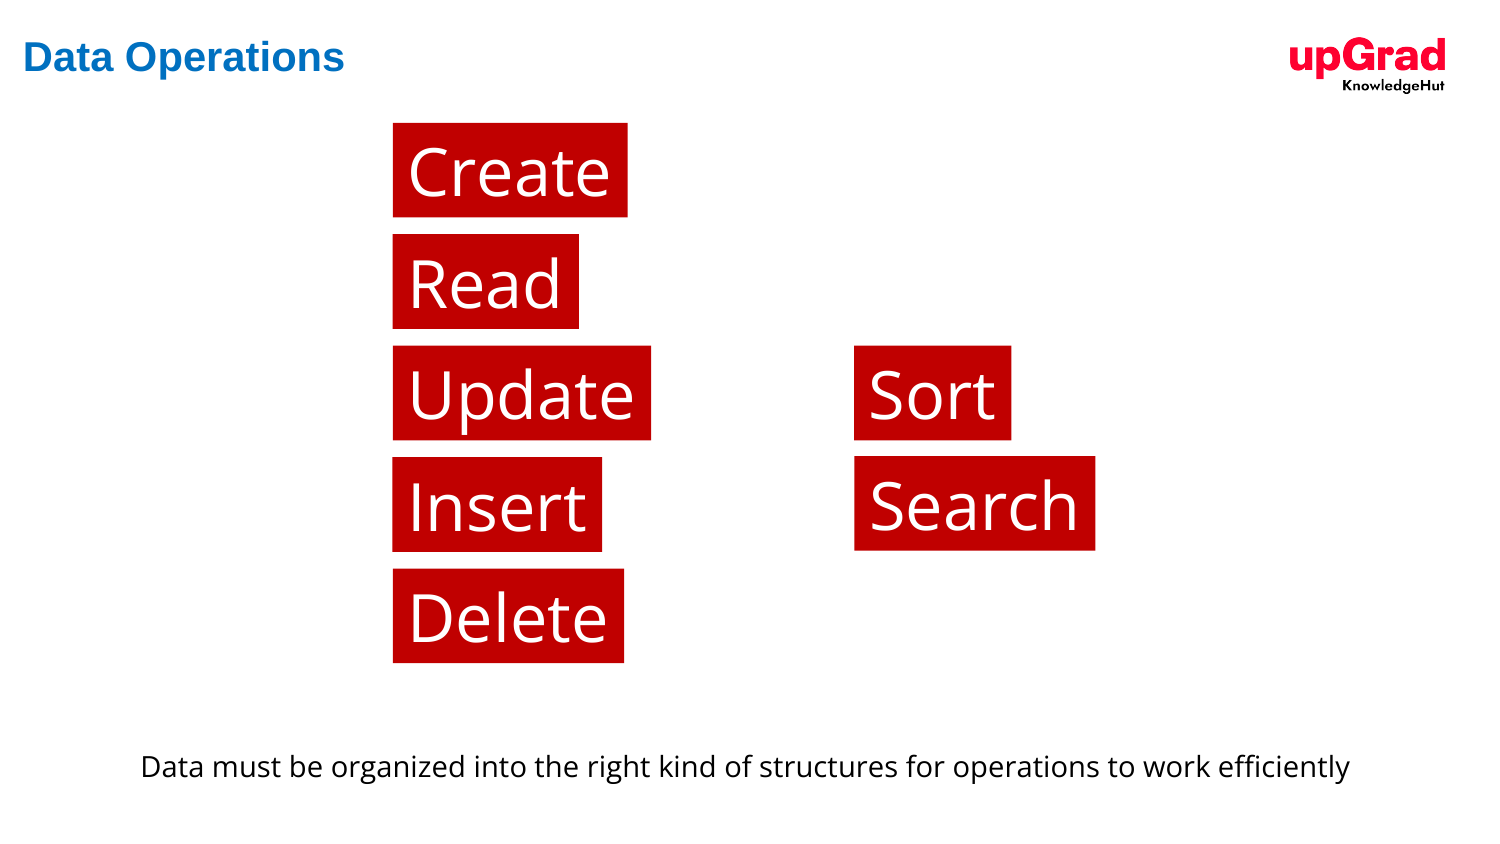

# Data Operations
Create
Read
Update
Sort
Search
Insert
Delete
Data must be organized into the right kind of structures for operations to work efficiently